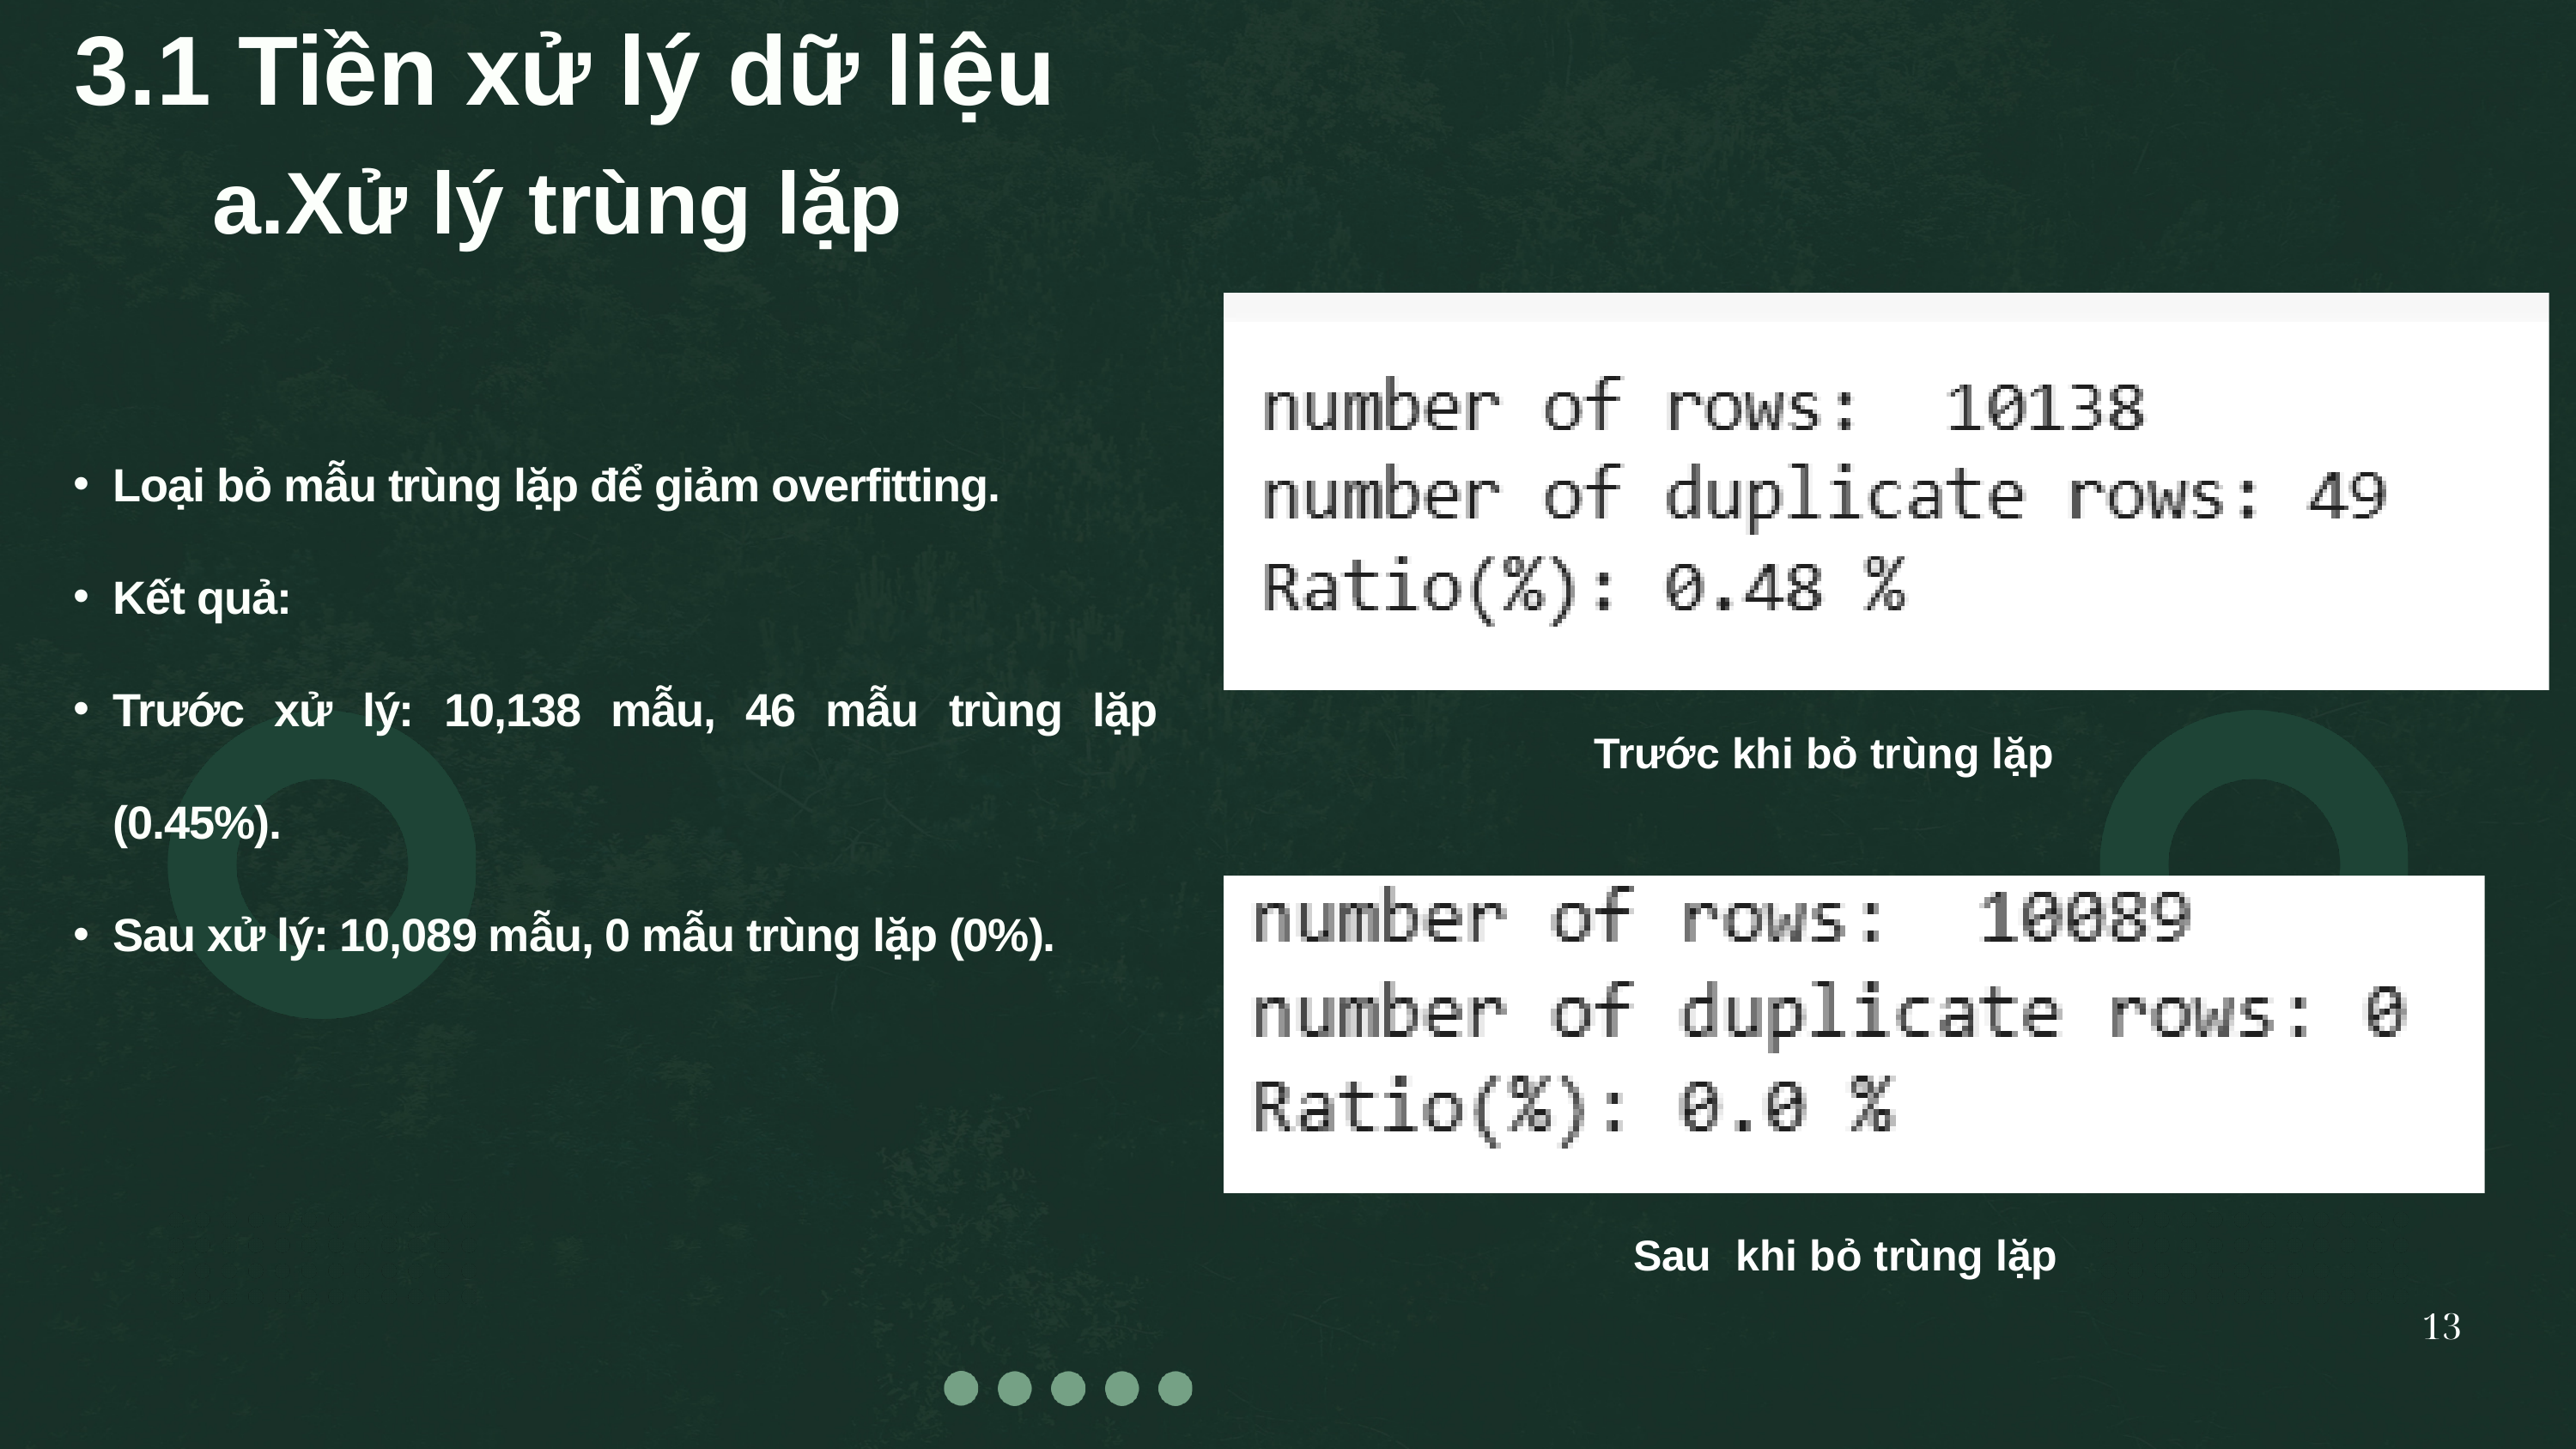

3.1 Tiền xử lý dữ liệu
a.Xử lý trùng lặp

Loại bỏ mẫu trùng lặp để giảm overfitting.
Kết quả:
Trước xử lý: 10,138 mẫu, 46 mẫu trùng lặp (0.45%).
Sau xử lý: 10,089 mẫu, 0 mẫu trùng lặp (0%).

Trước khi bỏ trùng lặp

Sau  khi bỏ trùng lặp
13